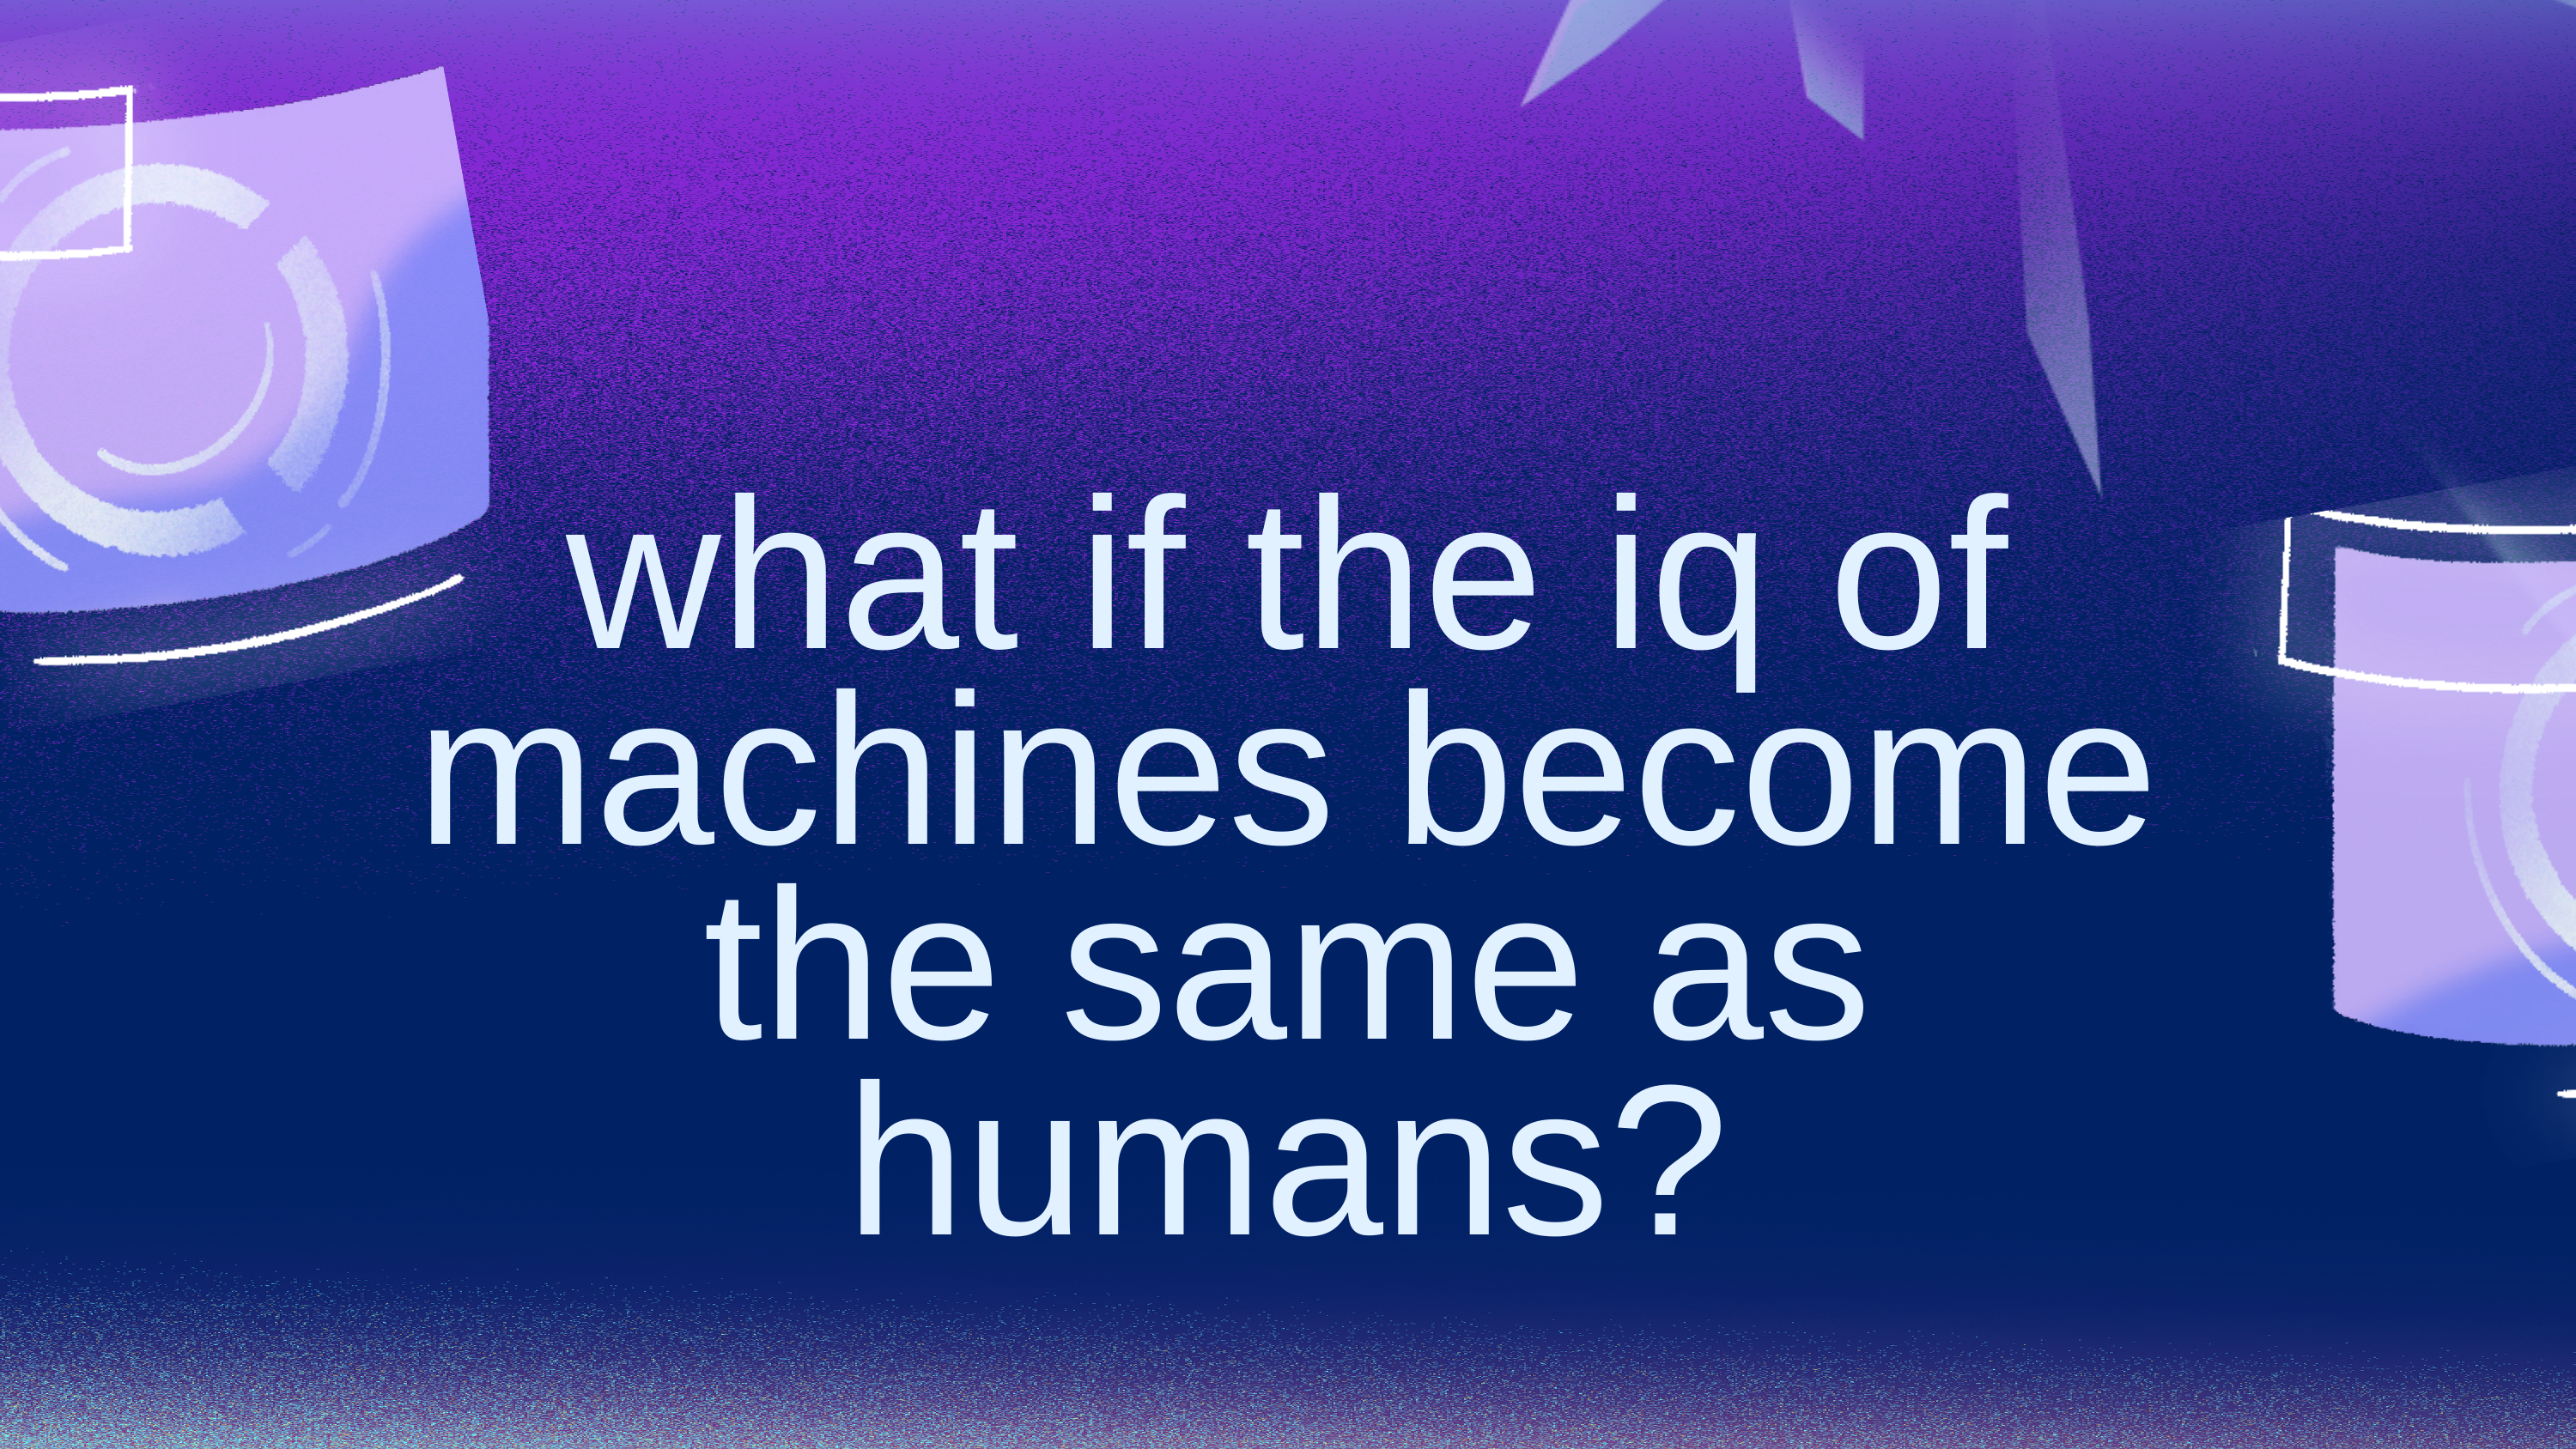

what if the iq of machines become the same as humans?